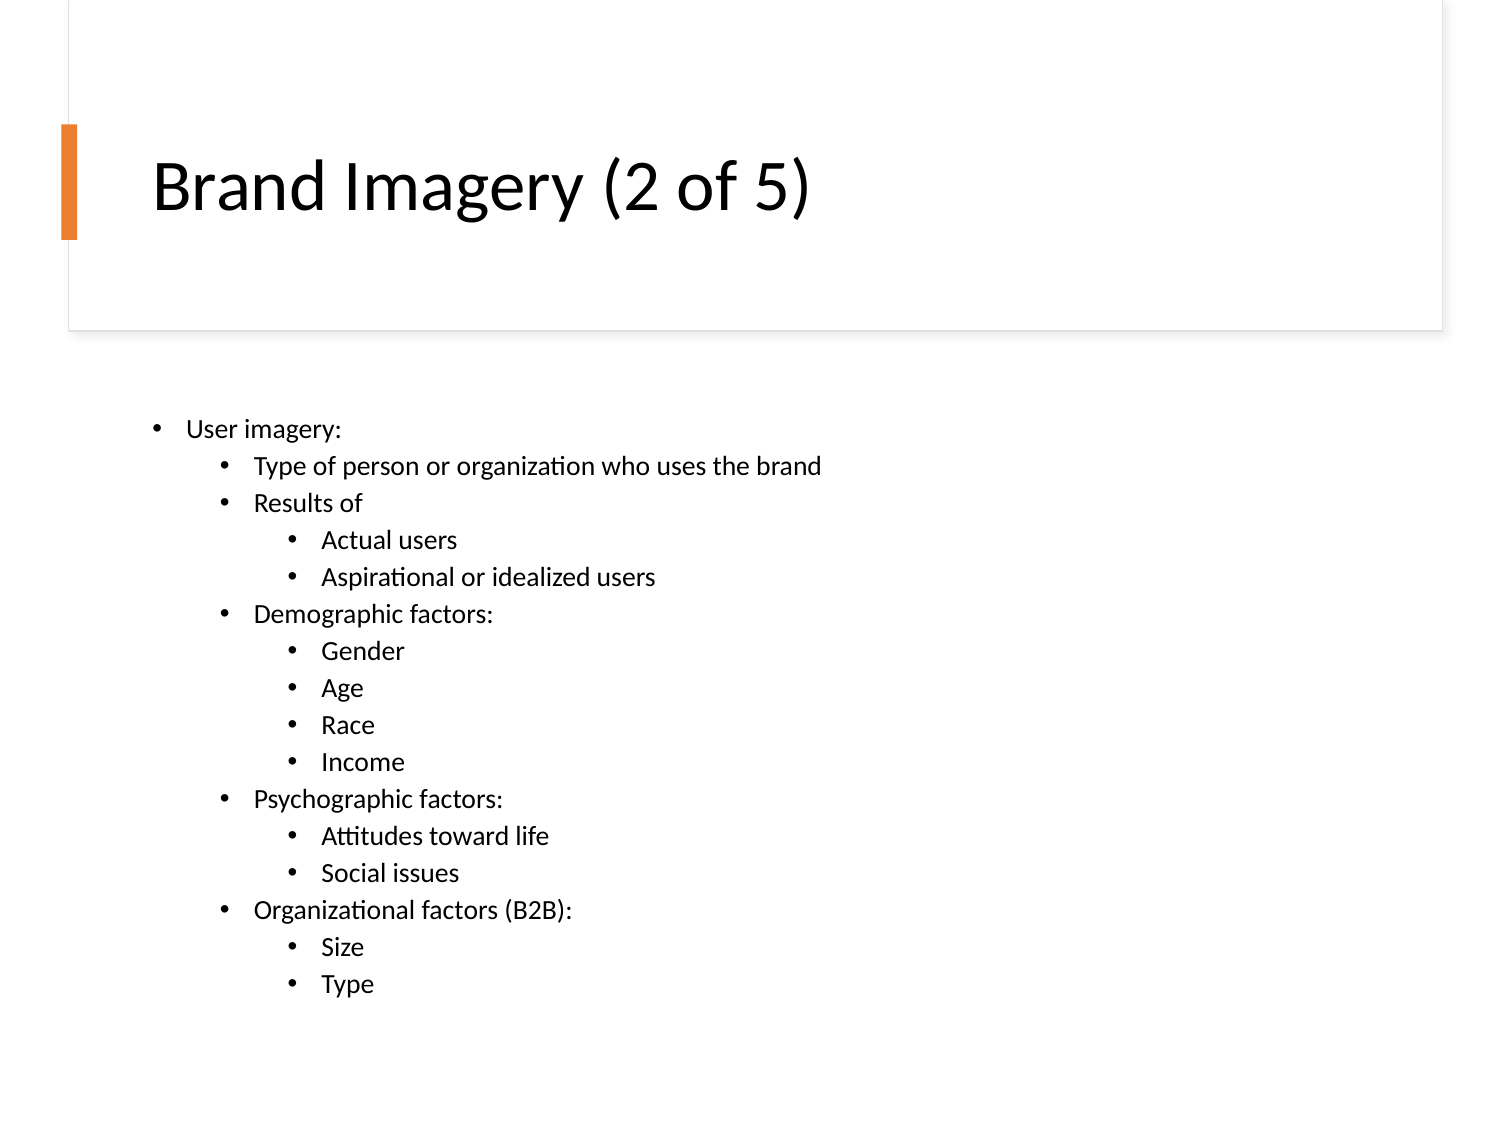

# Brand Imagery (2 of 5)

User imagery:
Type of person or organization who uses the brand
Results of
Actual users
Aspirational or idealized users
Demographic factors:
Gender
Age
Race
Income
Psychographic factors:
Attitudes toward life
Social issues
Organizational factors (B2B):
Size
Type